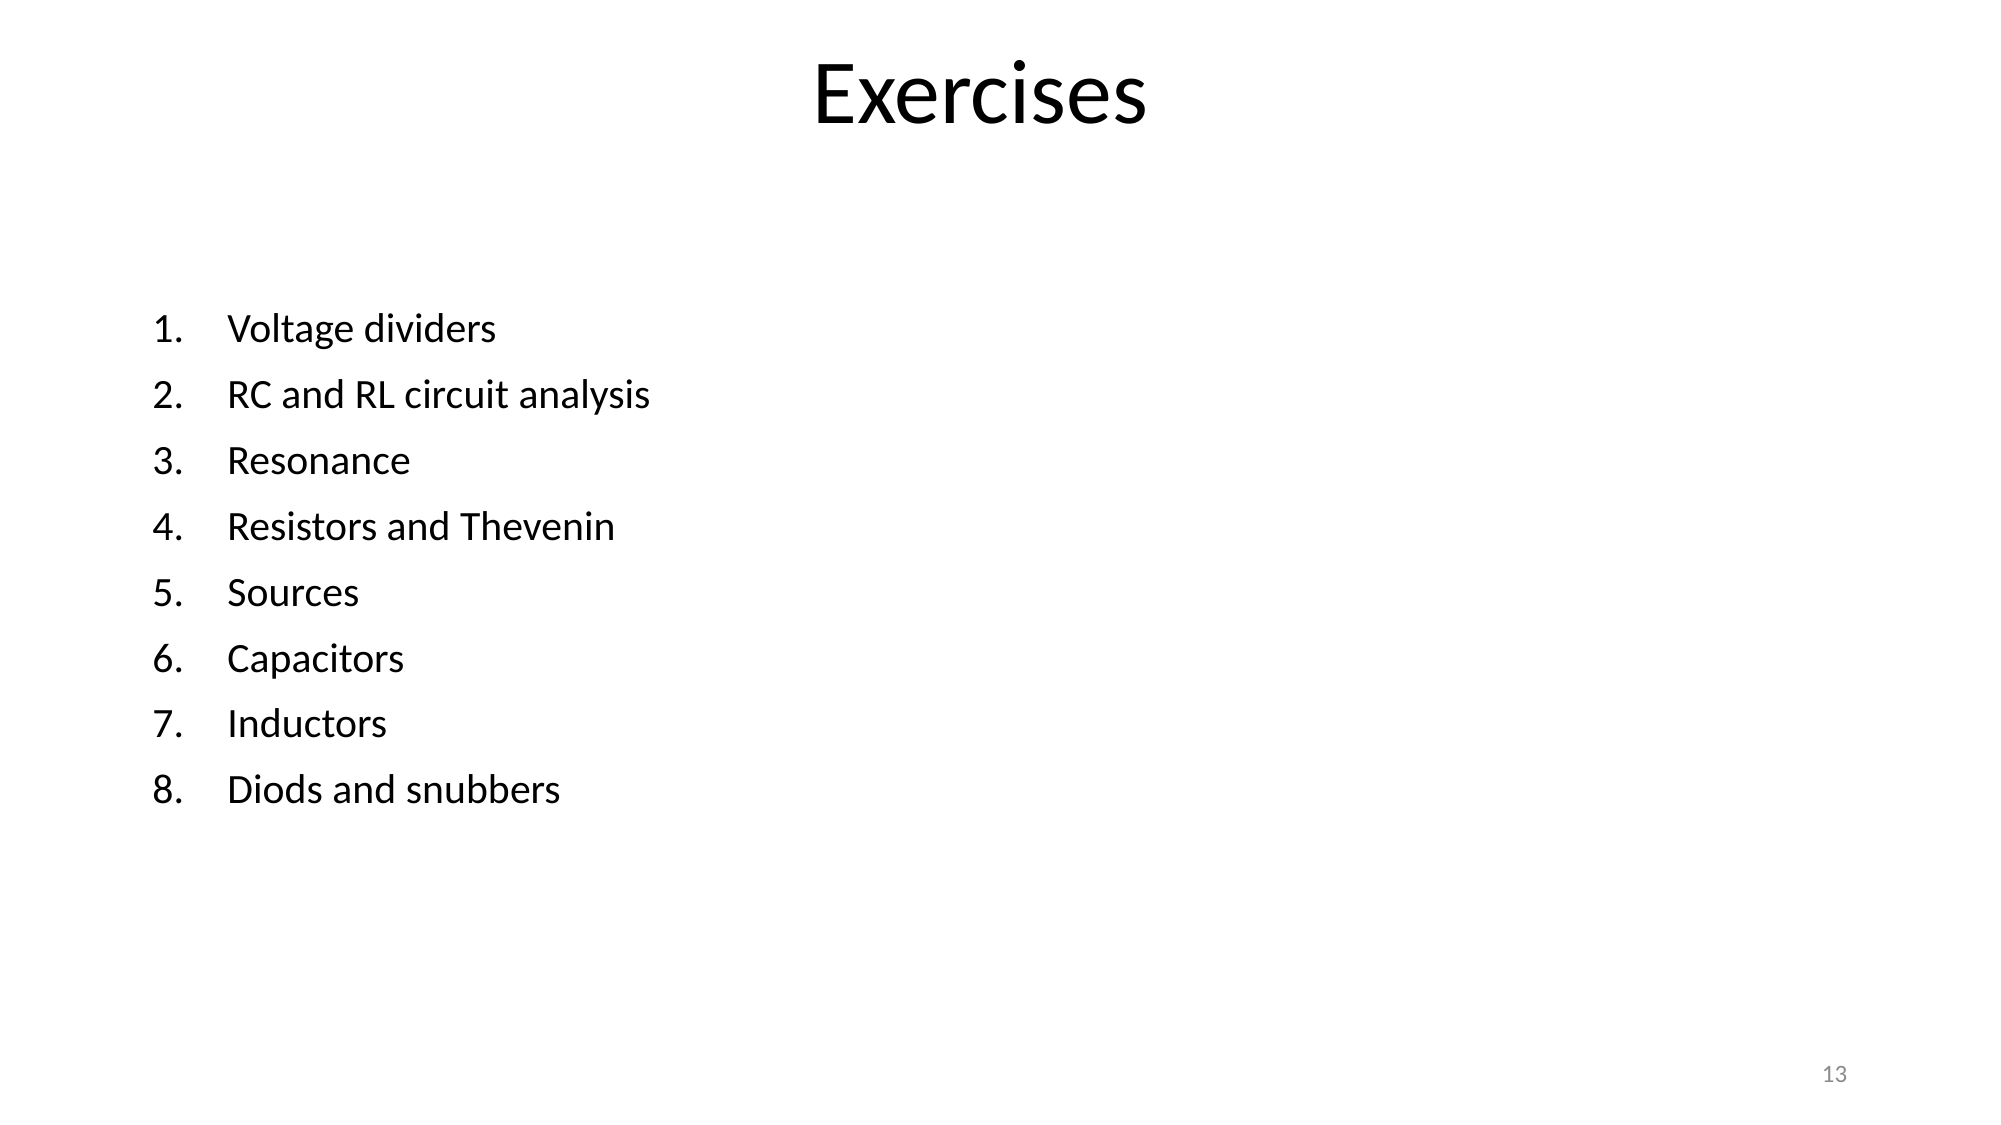

# Exercises
Voltage dividers
RC and RL circuit analysis
Resonance
Resistors and Thevenin
Sources
Capacitors
Inductors
Diods and snubbers

13